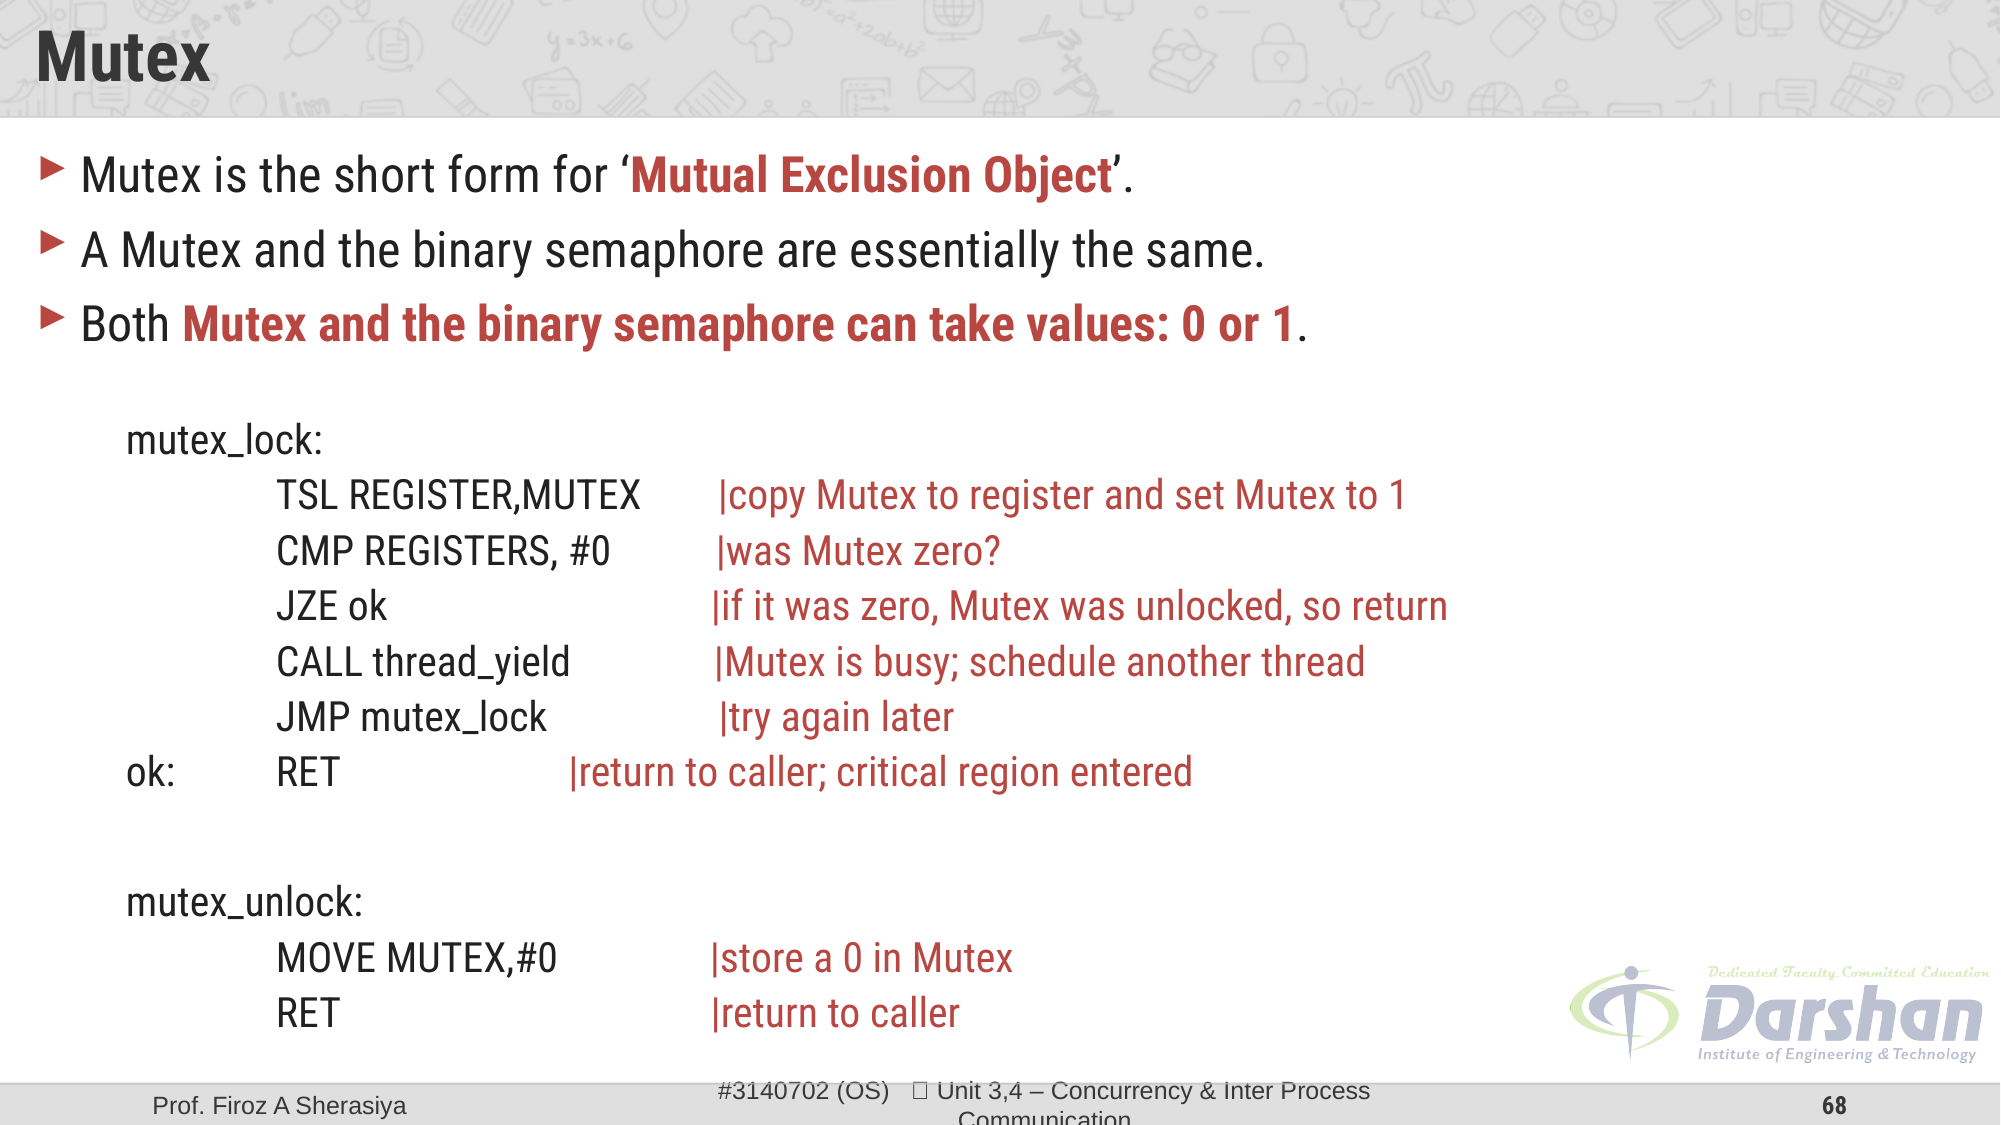

# Mutex
Mutex is the short form for ‘Mutual Exclusion Object’.
A Mutex and the binary semaphore are essentially the same.
Both Mutex and the binary semaphore can take values: 0 or 1.

mutex_lock:
	TSL REGISTER,MUTEX        |copy Mutex to register and set Mutex to 1
	CMP REGISTERS, #0           |was Mutex zero?
	JZE ok                                  |if it was zero, Mutex was unlocked, so return
	CALL thread_yield               |Mutex is busy; schedule another thread
	JMP mutex_lock                  |try again later
ok:       	RET                        |return to caller; critical region entered

mutex_unlock:
	MOVE MUTEX,#0                |store a 0 in Mutex
	RET                                       |return to caller